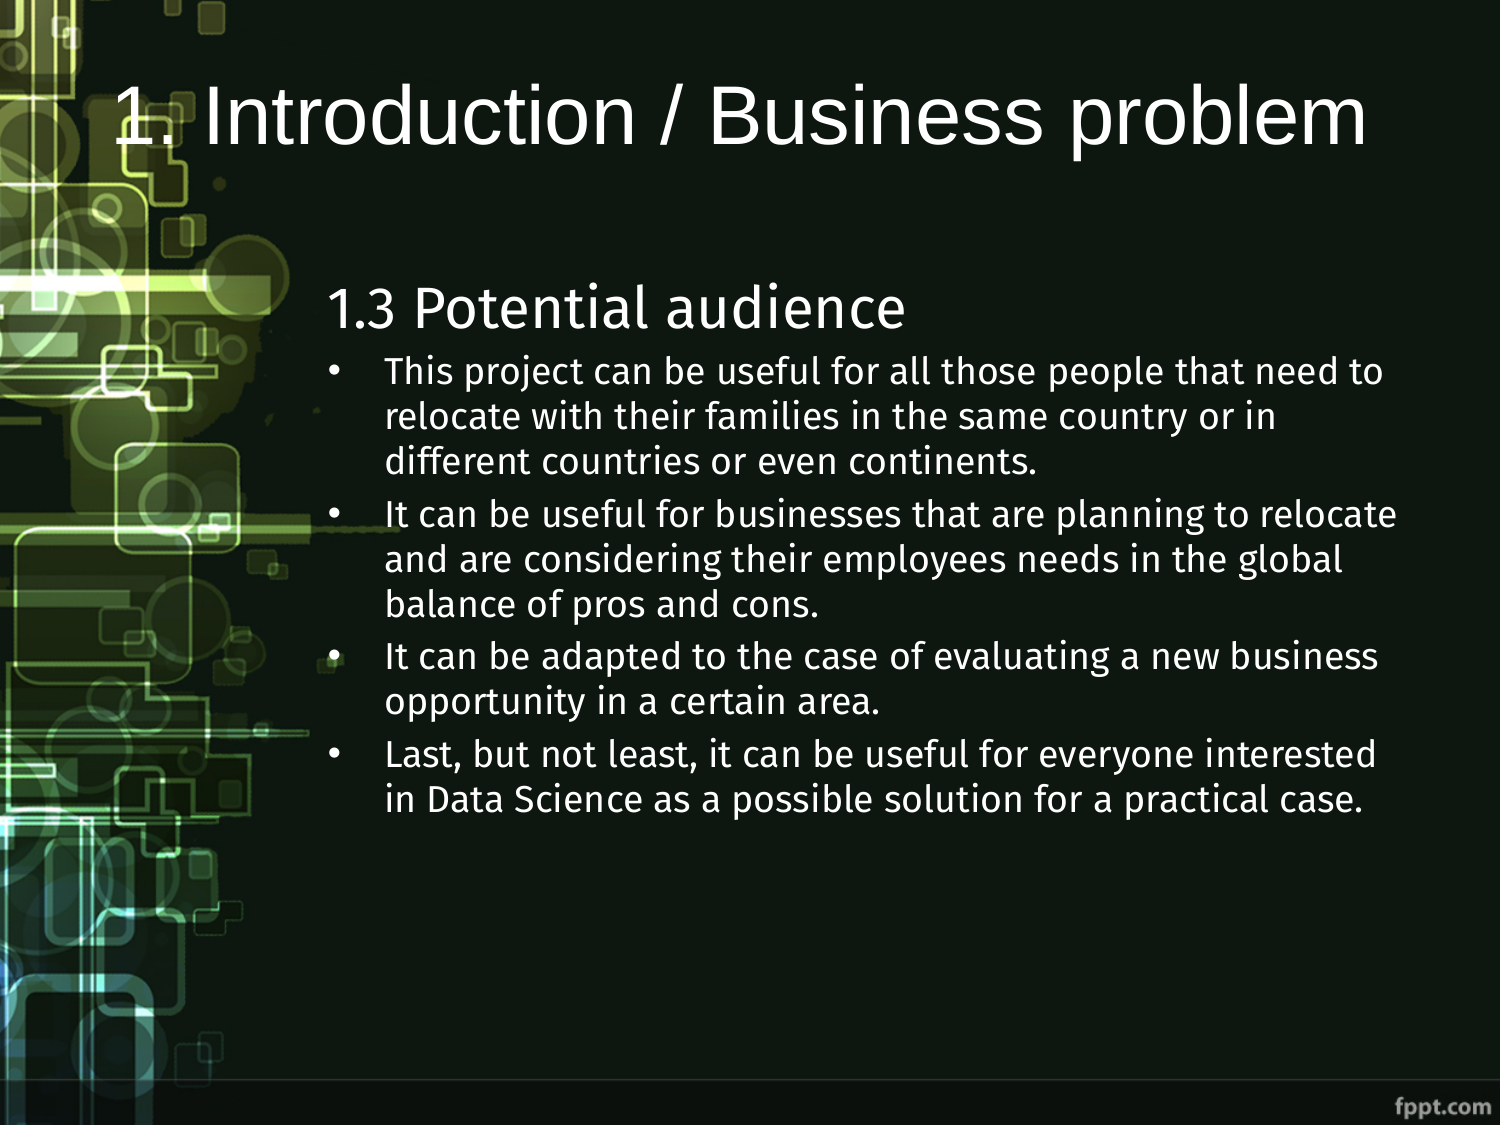

# 1. Introduction / Business problem
1.3 Potential audience
This project can be useful for all those people that need to relocate with their families in the same country or in different countries or even continents.
It can be useful for businesses that are planning to relocate and are considering their employees needs in the global balance of pros and cons.
It can be adapted to the case of evaluating a new business opportunity in a certain area.
Last, but not least, it can be useful for everyone interested in Data Science as a possible solution for a practical case.